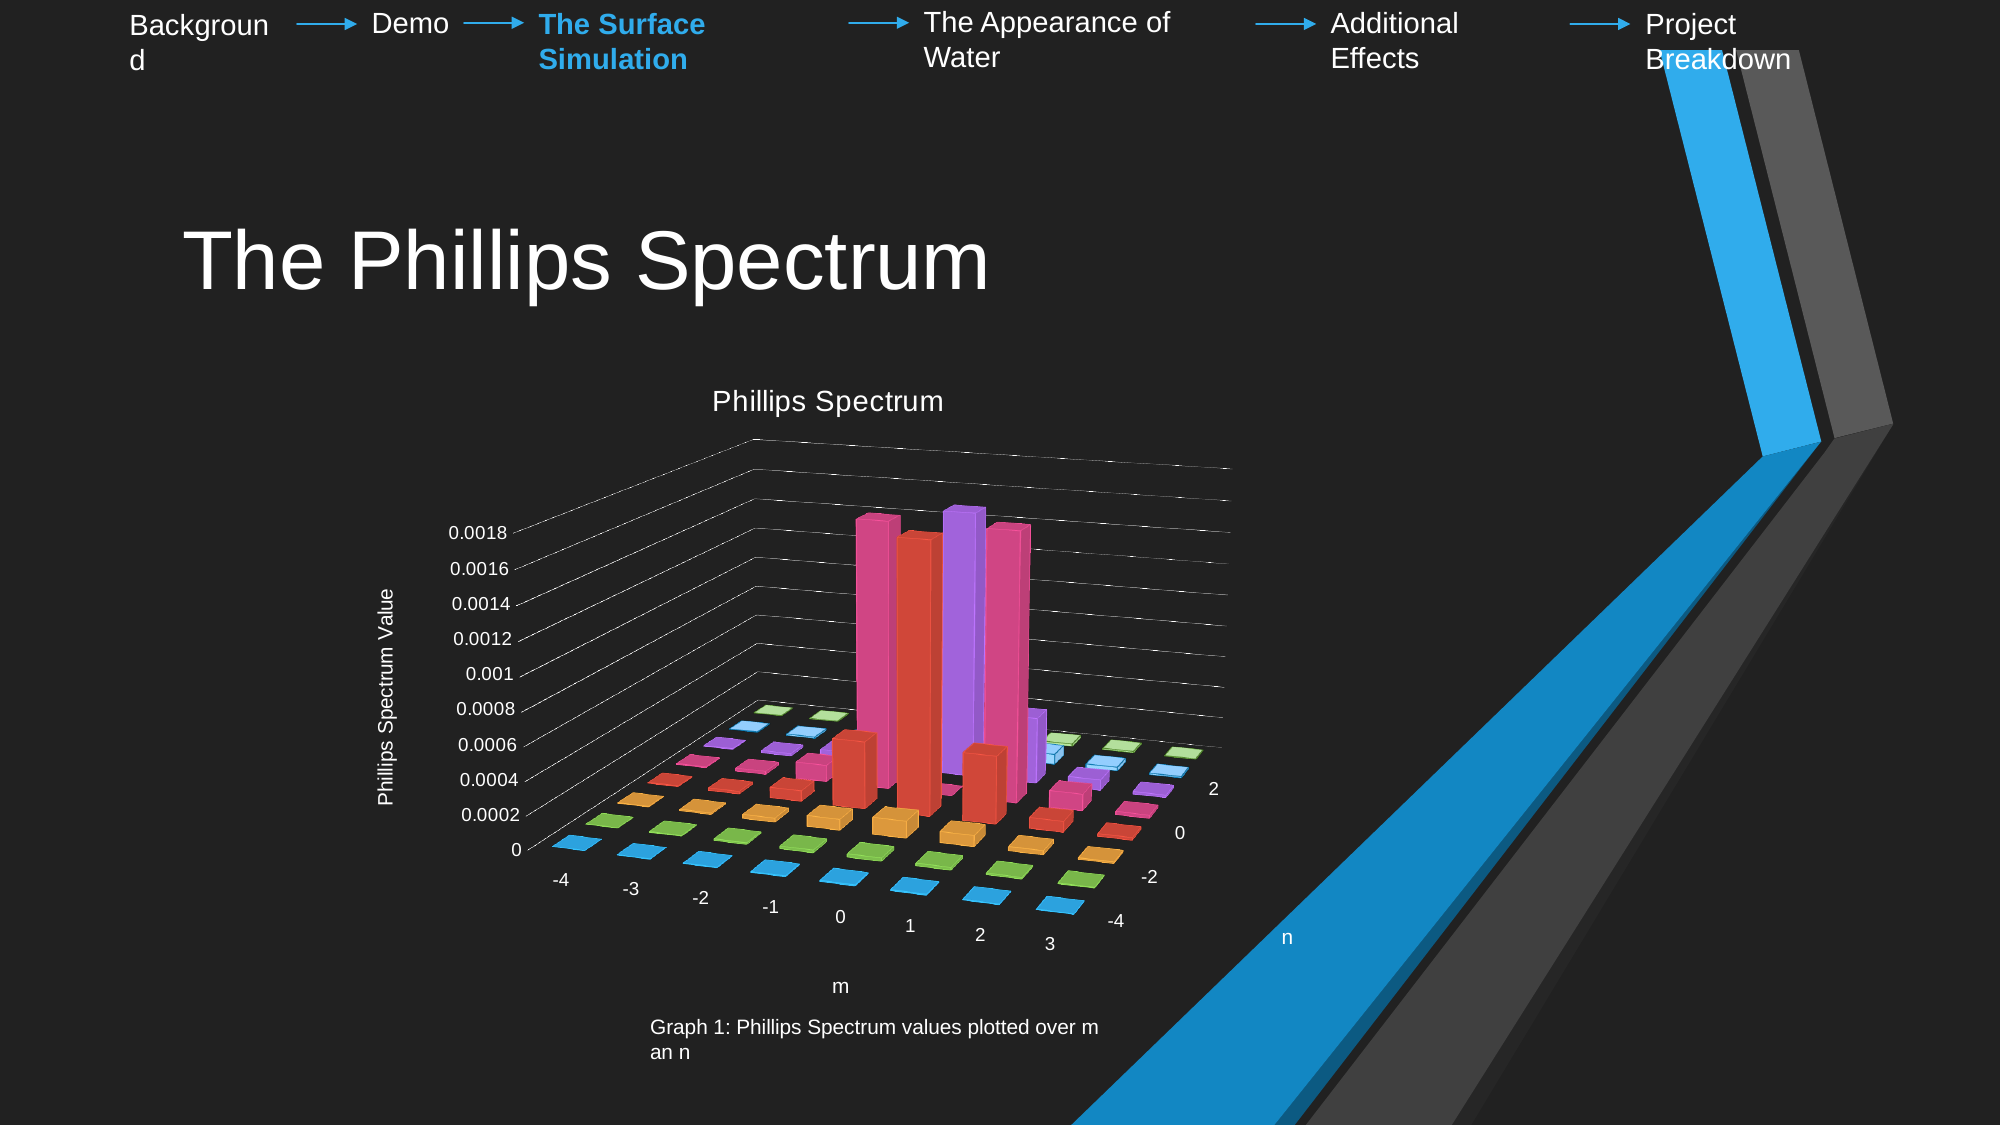

The Appearance of Water
Demo
Additional Effects
The Surface Simulation
Project Breakdown
Background
# The Phillips Spectrum

[unsupported chart]

Graph 1: Phillips Spectrum values plotted over m an n